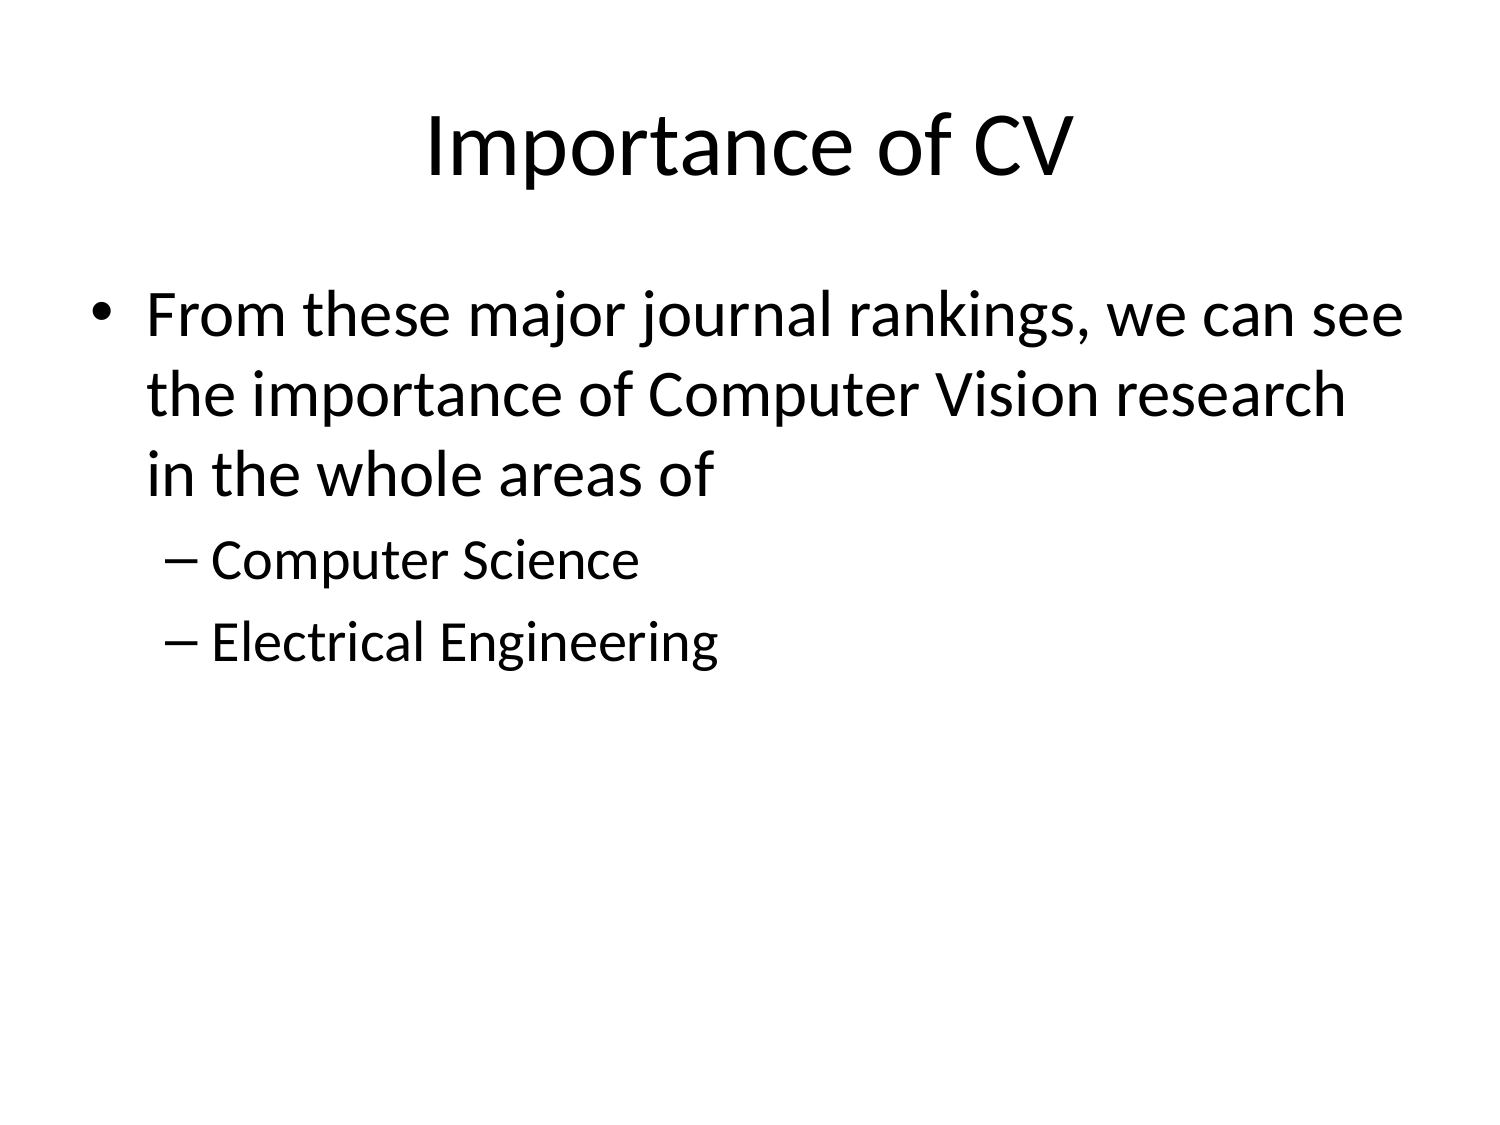

# Importance of CV
From these major journal rankings, we can see the importance of Computer Vision research in the whole areas of
Computer Science
Electrical Engineering